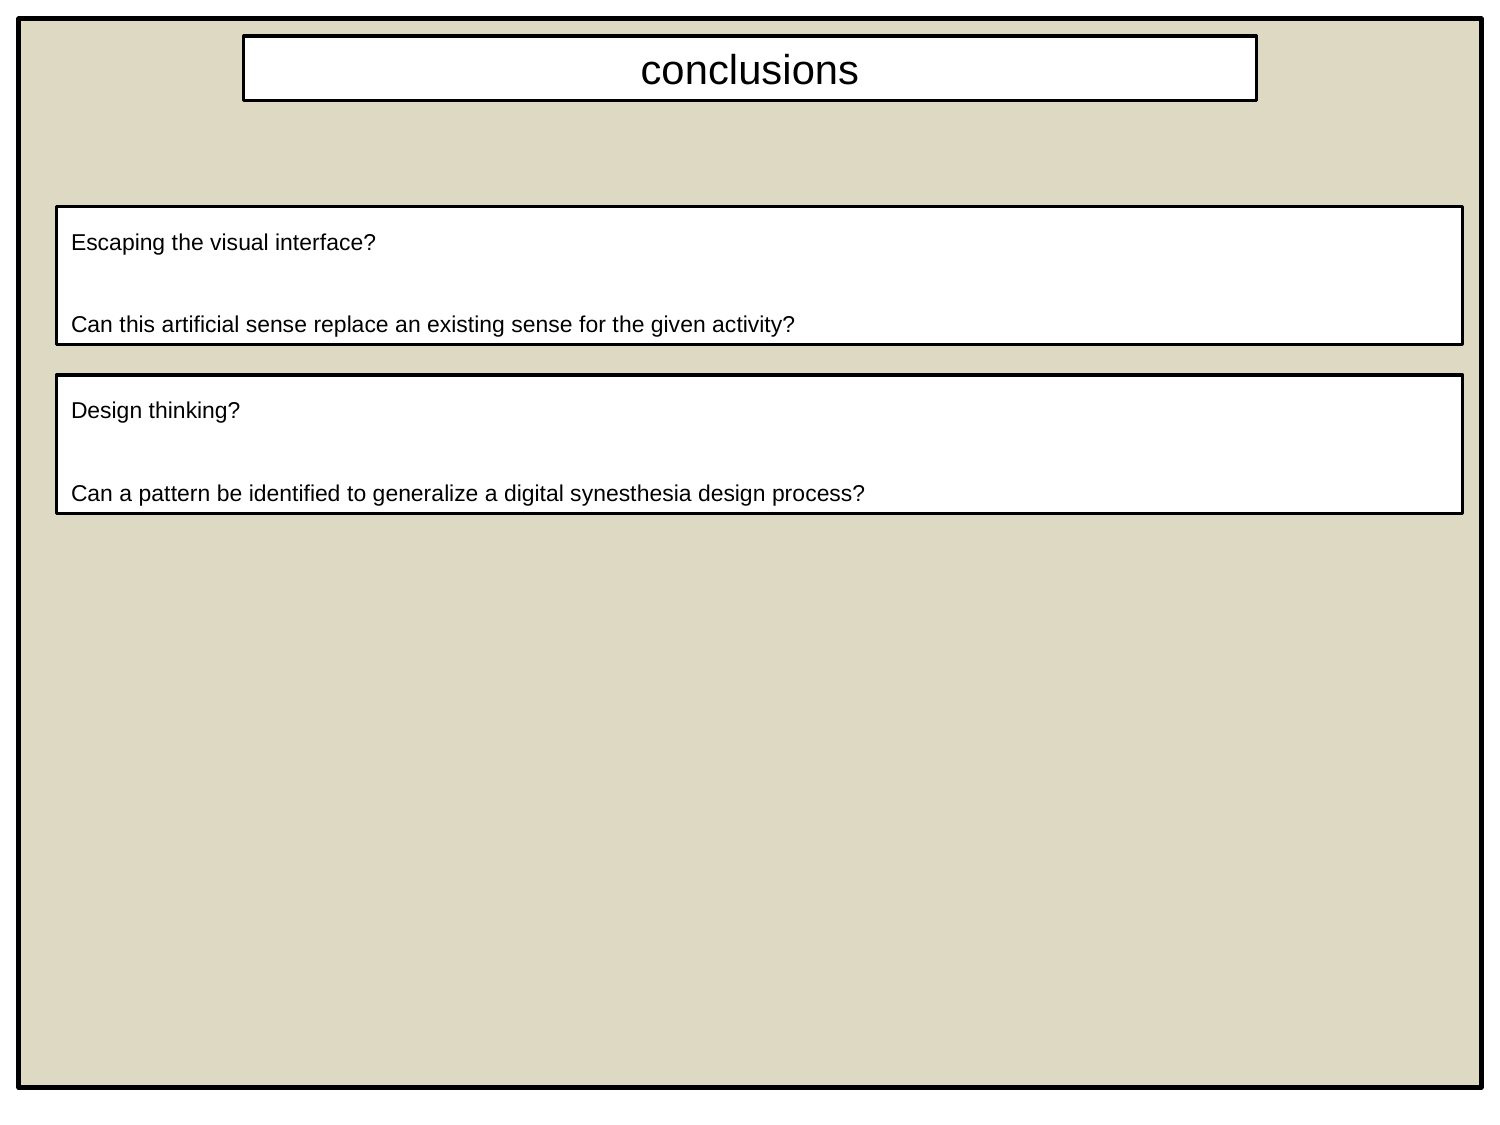

conclusions
Escaping the visual interface?

Can this artificial sense replace an existing sense for the given activity?
Design thinking?

Can a pattern be identified to generalize a digital synesthesia design process?
75